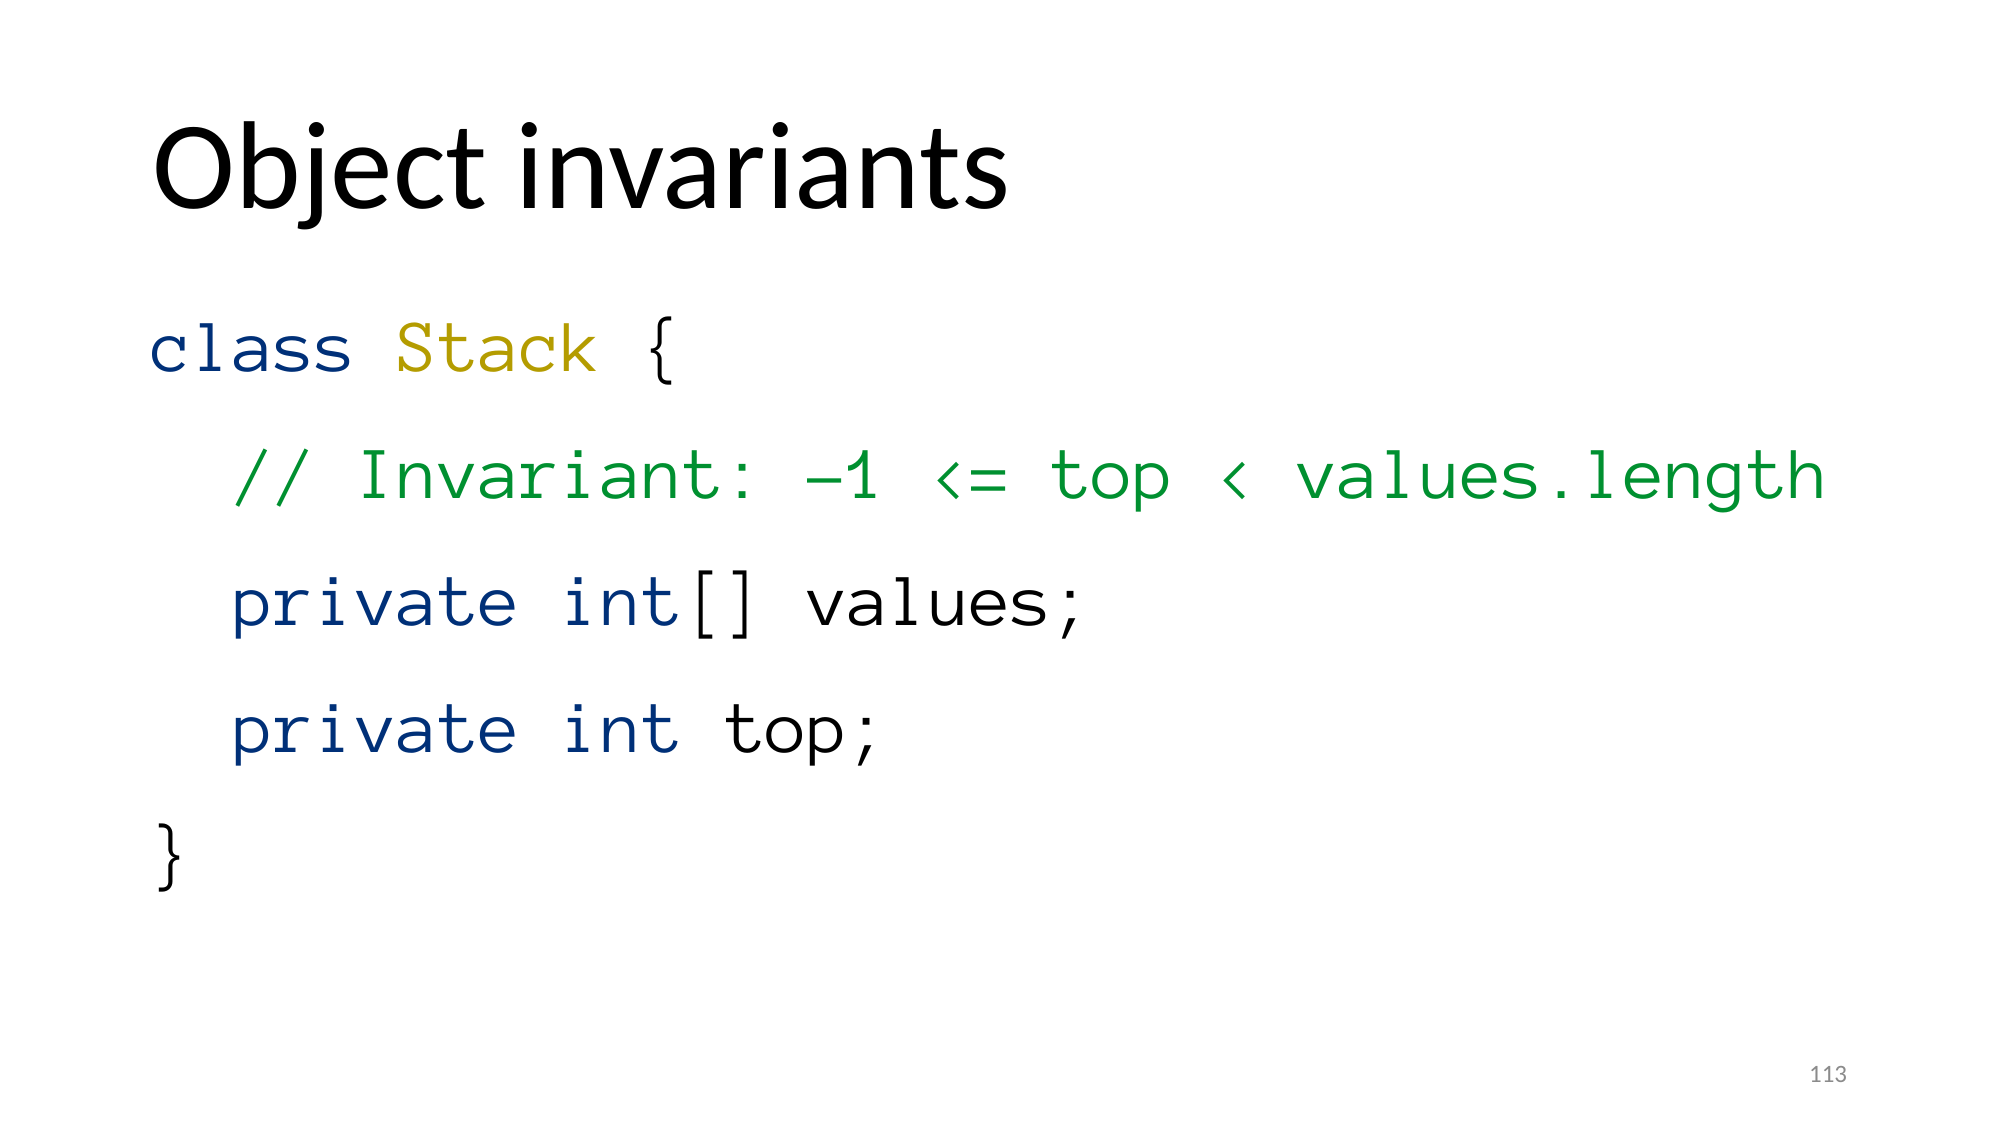

# Object invariants
class Stack {
  // Invariant: -1 <= top < values.length
  private int[] values;
  private int top;
}
113